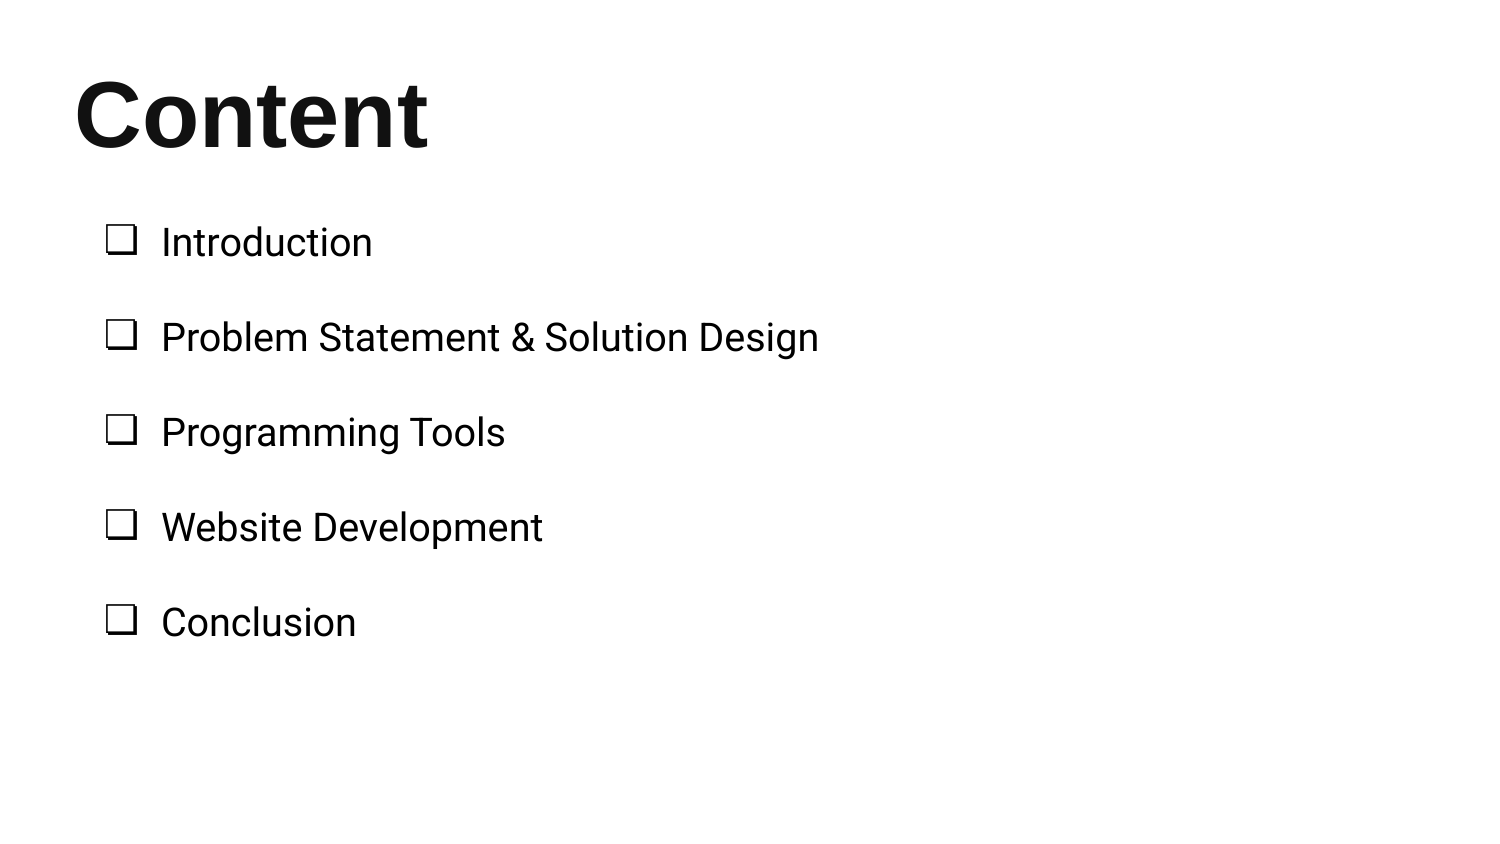

# Content
Introduction

Problem Statement & Solution Design

Programming Tools

Website Development

Conclusion